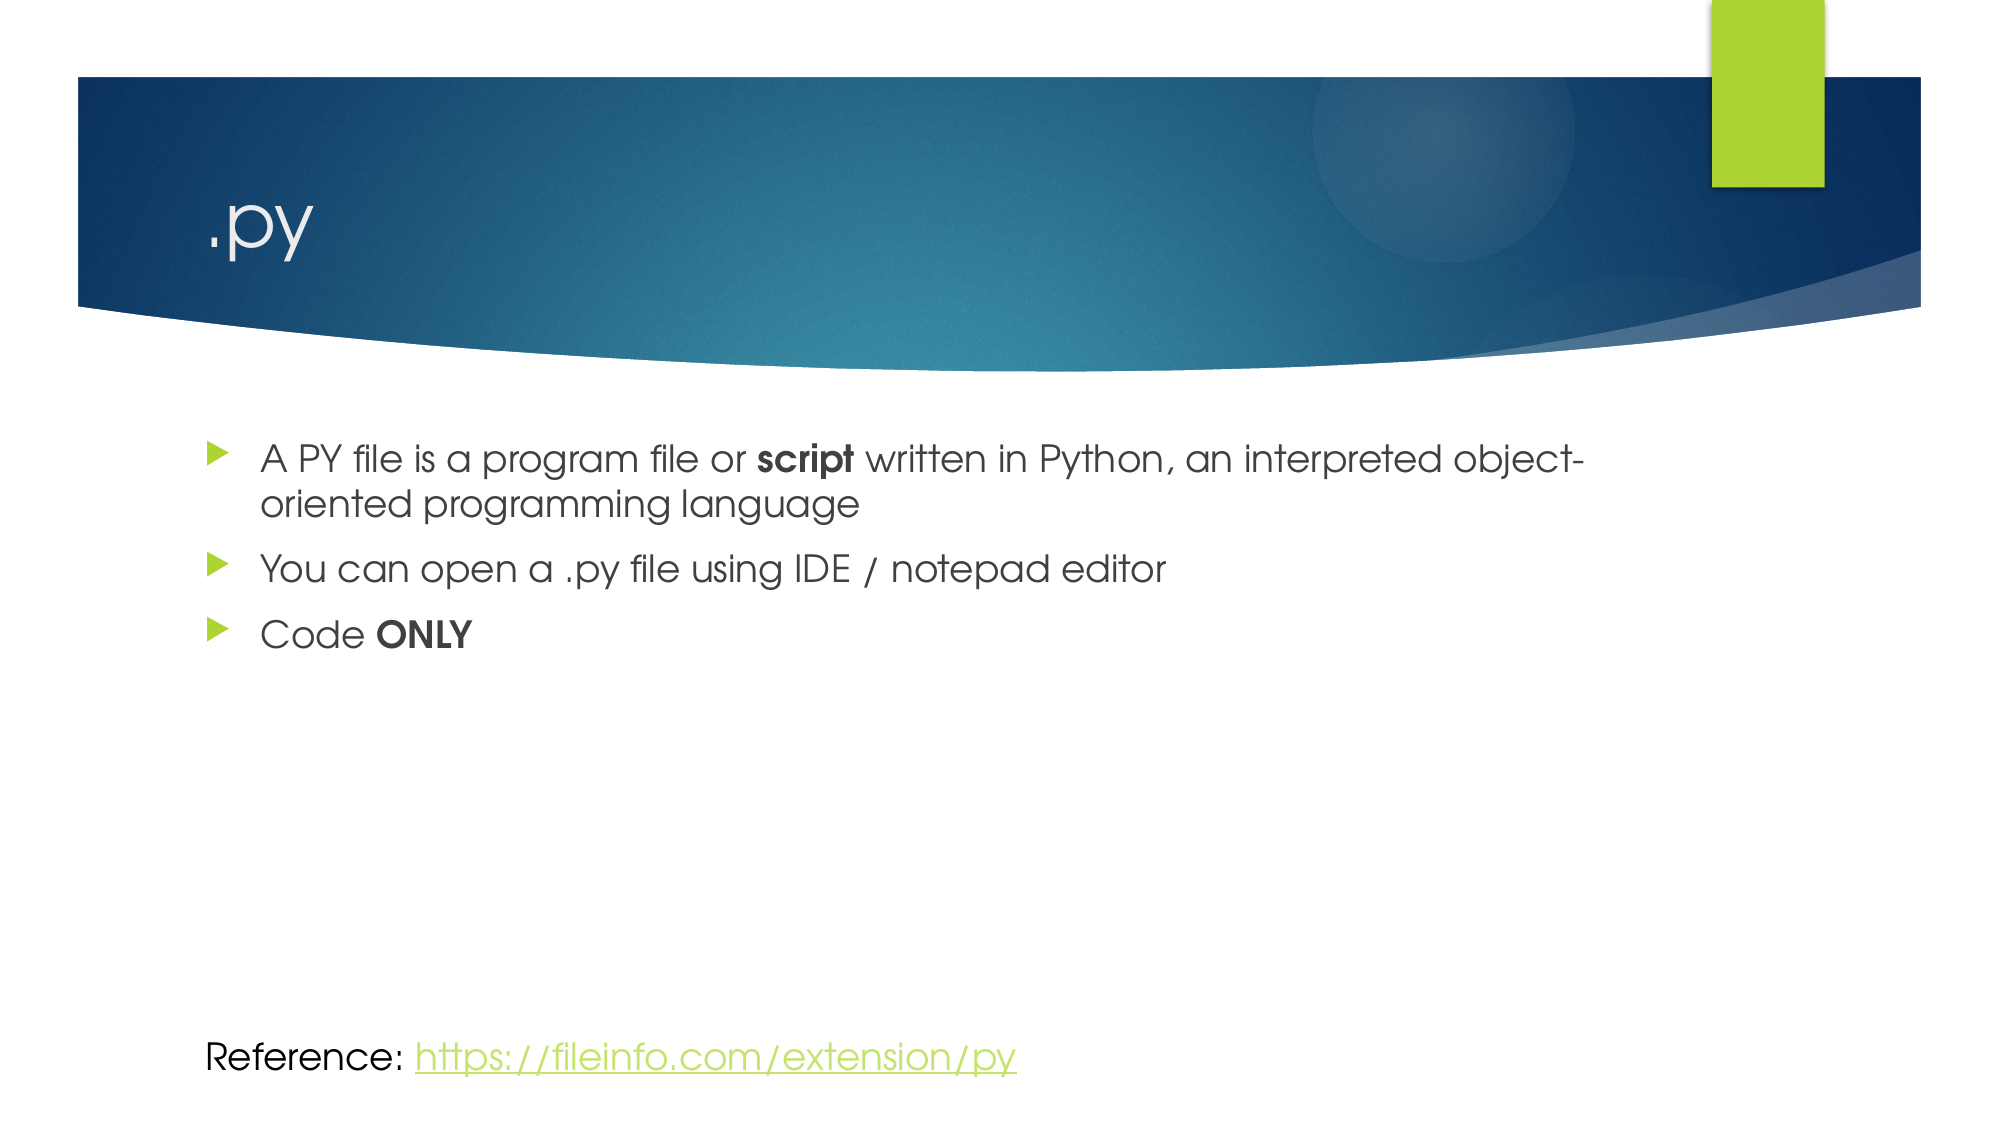

# .py
A PY file is a program file or script written in Python, an interpreted object-oriented programming language
You can open a .py file using IDE / notepad editor
Code ONLY
Reference: https://fileinfo.com/extension/py